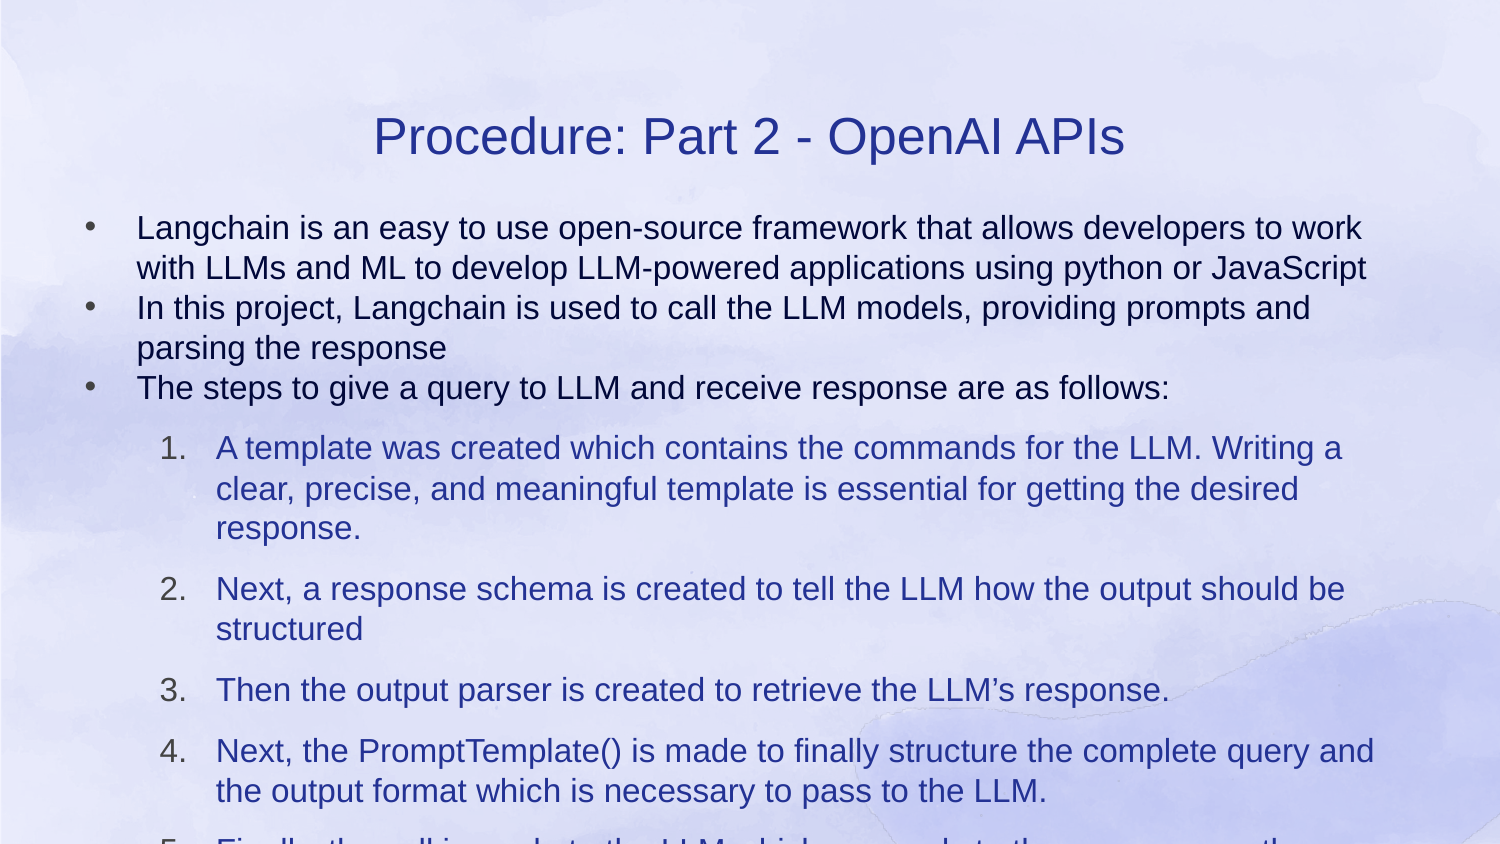

# Procedure: Part 2 - OpenAI APIs
Langchain is an easy to use open-source framework that allows developers to work with LLMs and ML to develop LLM-powered applications using python or JavaScript
In this project, Langchain is used to call the LLM models, providing prompts and parsing the response
The steps to give a query to LLM and receive response are as follows:
A template was created which contains the commands for the LLM. Writing a clear, precise, and meaningful template is essential for getting the desired response.
Next, a response schema is created to tell the LLM how the output should be structured
Then the output parser is created to retrieve the LLM’s response.
Next, the PromptTemplate() is made to finally structure the complete query and the output format which is necessary to pass to the LLM.
Finally, the call is made to the LLM which responds to the query as per the instructions.